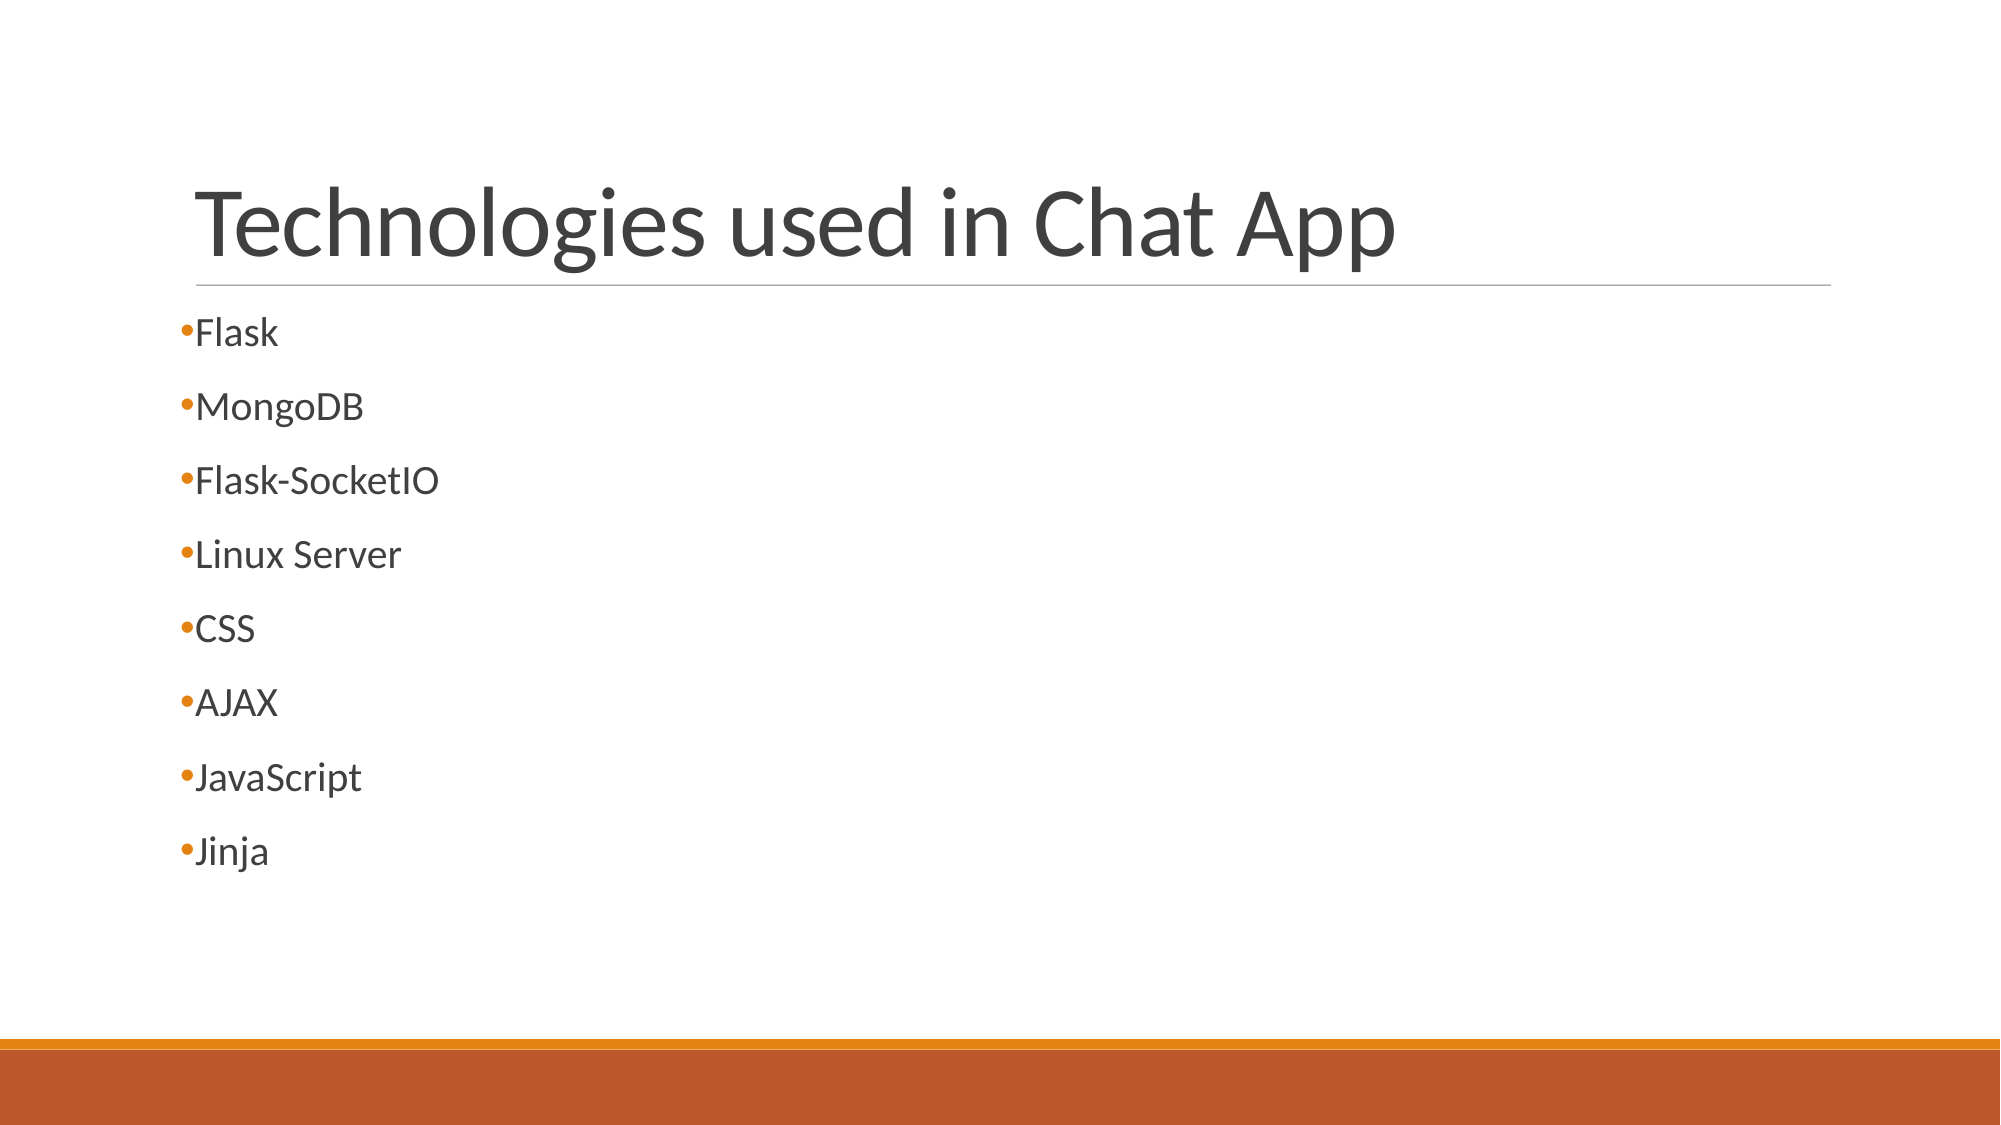

Technologies used in Chat App
Flask
MongoDB
Flask-SocketIO
Linux Server
CSS
AJAX
JavaScript
Jinja